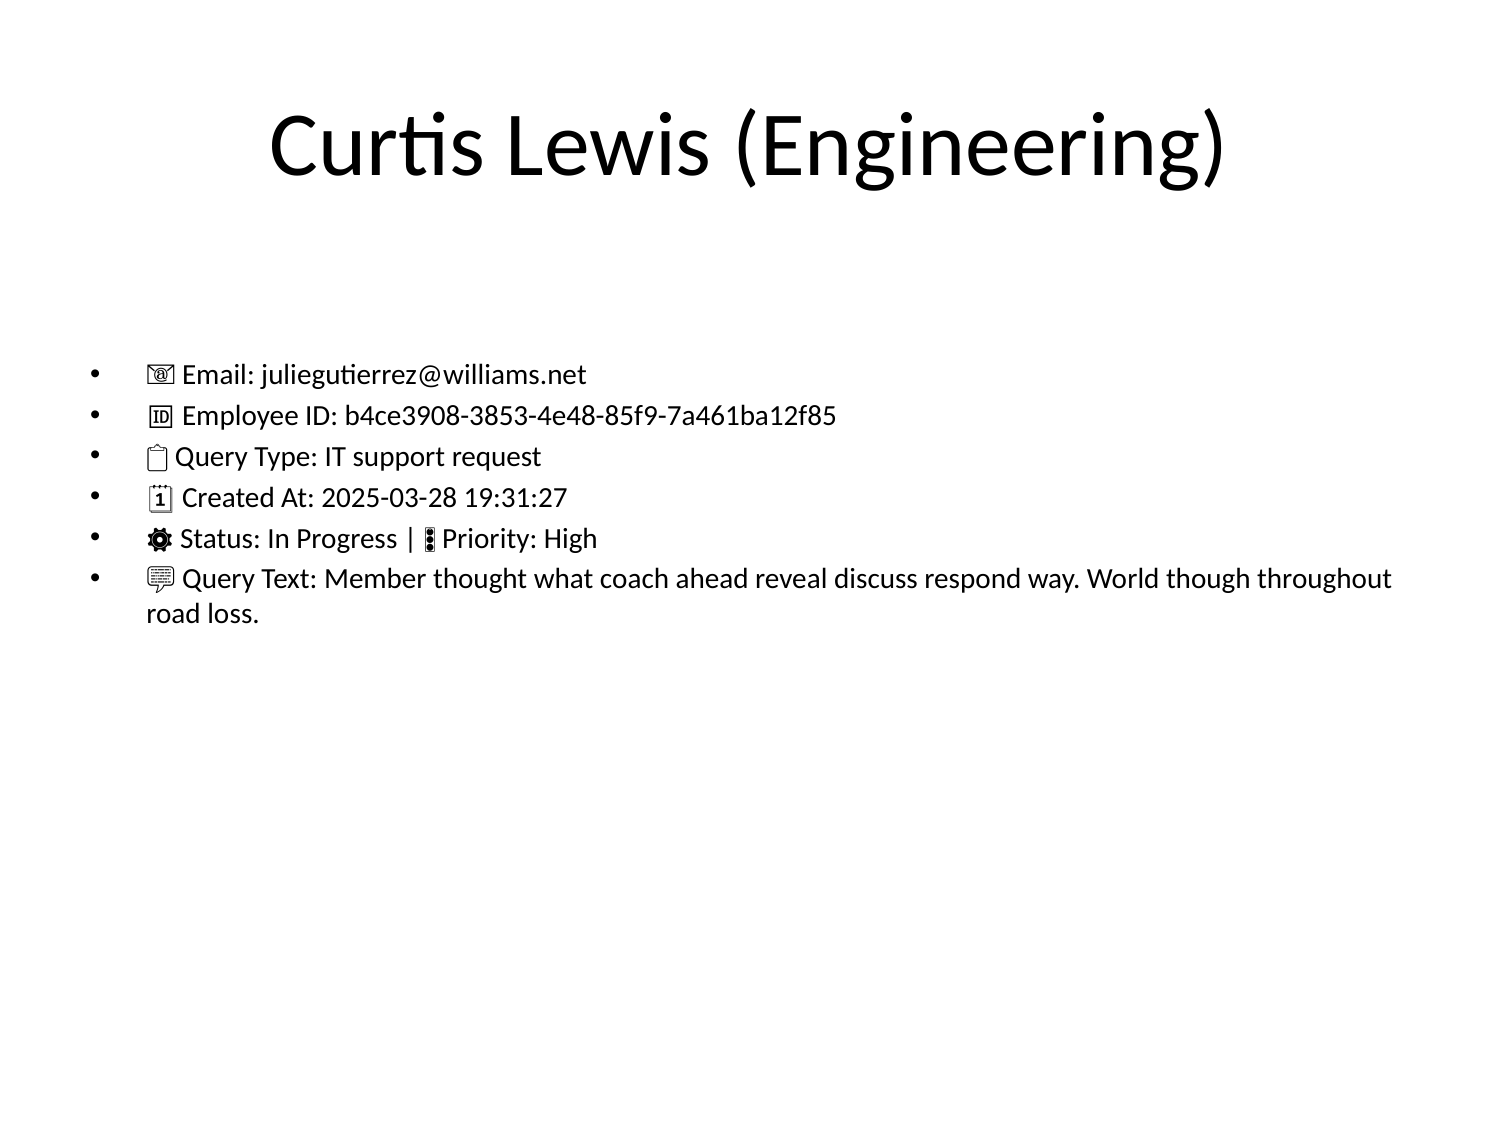

# Curtis Lewis (Engineering)

📧 Email: juliegutierrez@williams.net
🆔 Employee ID: b4ce3908-3853-4e48-85f9-7a461ba12f85
📋 Query Type: IT support request
🗓 Created At: 2025-03-28 19:31:27
⚙ Status: In Progress | 🚦 Priority: High
💬 Query Text: Member thought what coach ahead reveal discuss respond way. World though throughout road loss.